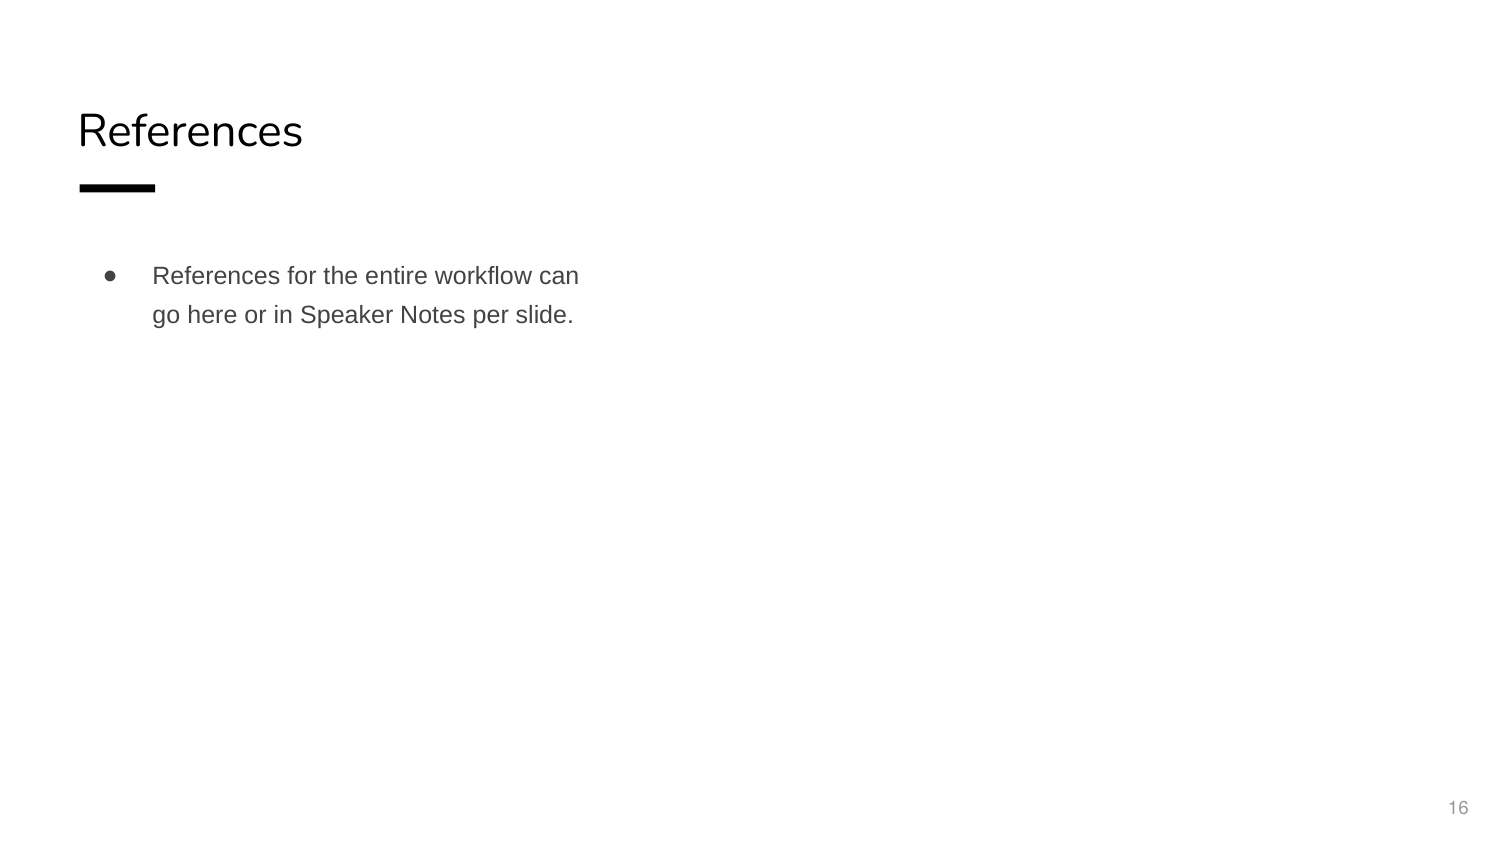

# References
References for the entire workflow can go here or in Speaker Notes per slide.